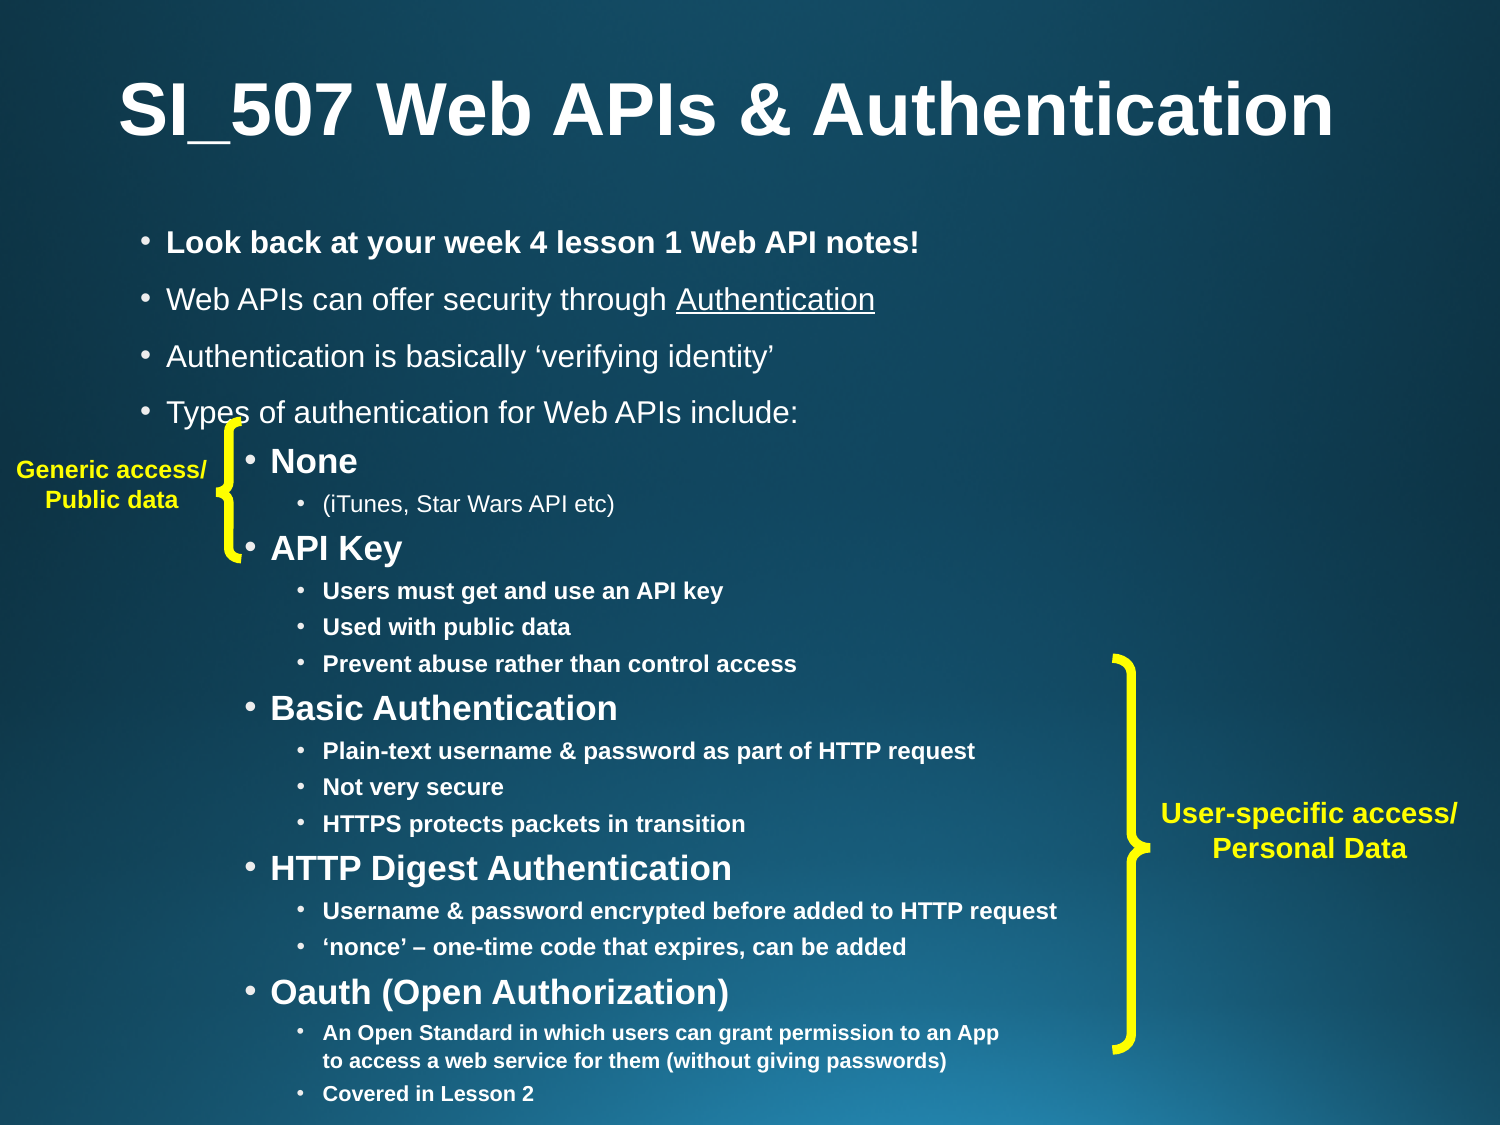

# SI_507 Web APIs & Authentication
Look back at your week 4 lesson 1 Web API notes!
Web APIs can offer security through Authentication
Authentication is basically ‘verifying identity’
Types of authentication for Web APIs include:
None
(iTunes, Star Wars API etc)
API Key
Users must get and use an API key
Used with public data
Prevent abuse rather than control access
Basic Authentication
Plain-text username & password as part of HTTP request
Not very secure
HTTPS protects packets in transition
HTTP Digest Authentication
Username & password encrypted before added to HTTP request
‘nonce’ – one-time code that expires, can be added
Oauth (Open Authorization)
An Open Standard in which users can grant permission to an App
to access a web service for them (without giving passwords)
Covered in Lesson 2

Generic access/
Public data

User-specific access/
Personal Data